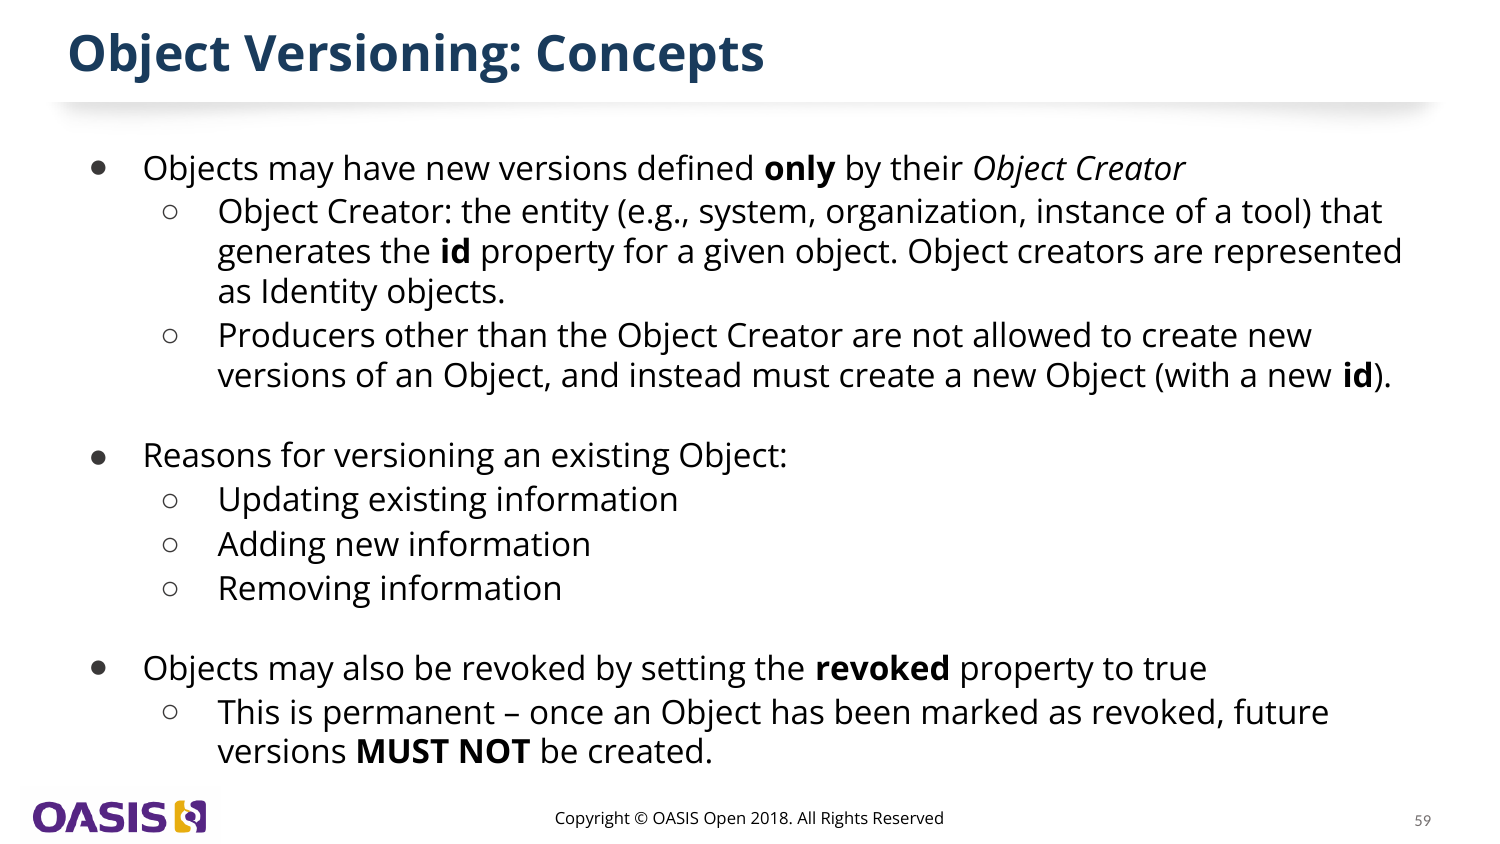

# Object Versioning: Concepts
Objects may have new versions defined only by their Object Creator
Object Creator: the entity (e.g., system, organization, instance of a tool) that generates the id property for a given object. Object creators are represented as Identity objects.
Producers other than the Object Creator are not allowed to create new versions of an Object, and instead must create a new Object (with a new id).
Reasons for versioning an existing Object:
Updating existing information
Adding new information
Removing information
Objects may also be revoked by setting the revoked property to true
This is permanent – once an Object has been marked as revoked, future versions MUST NOT be created.